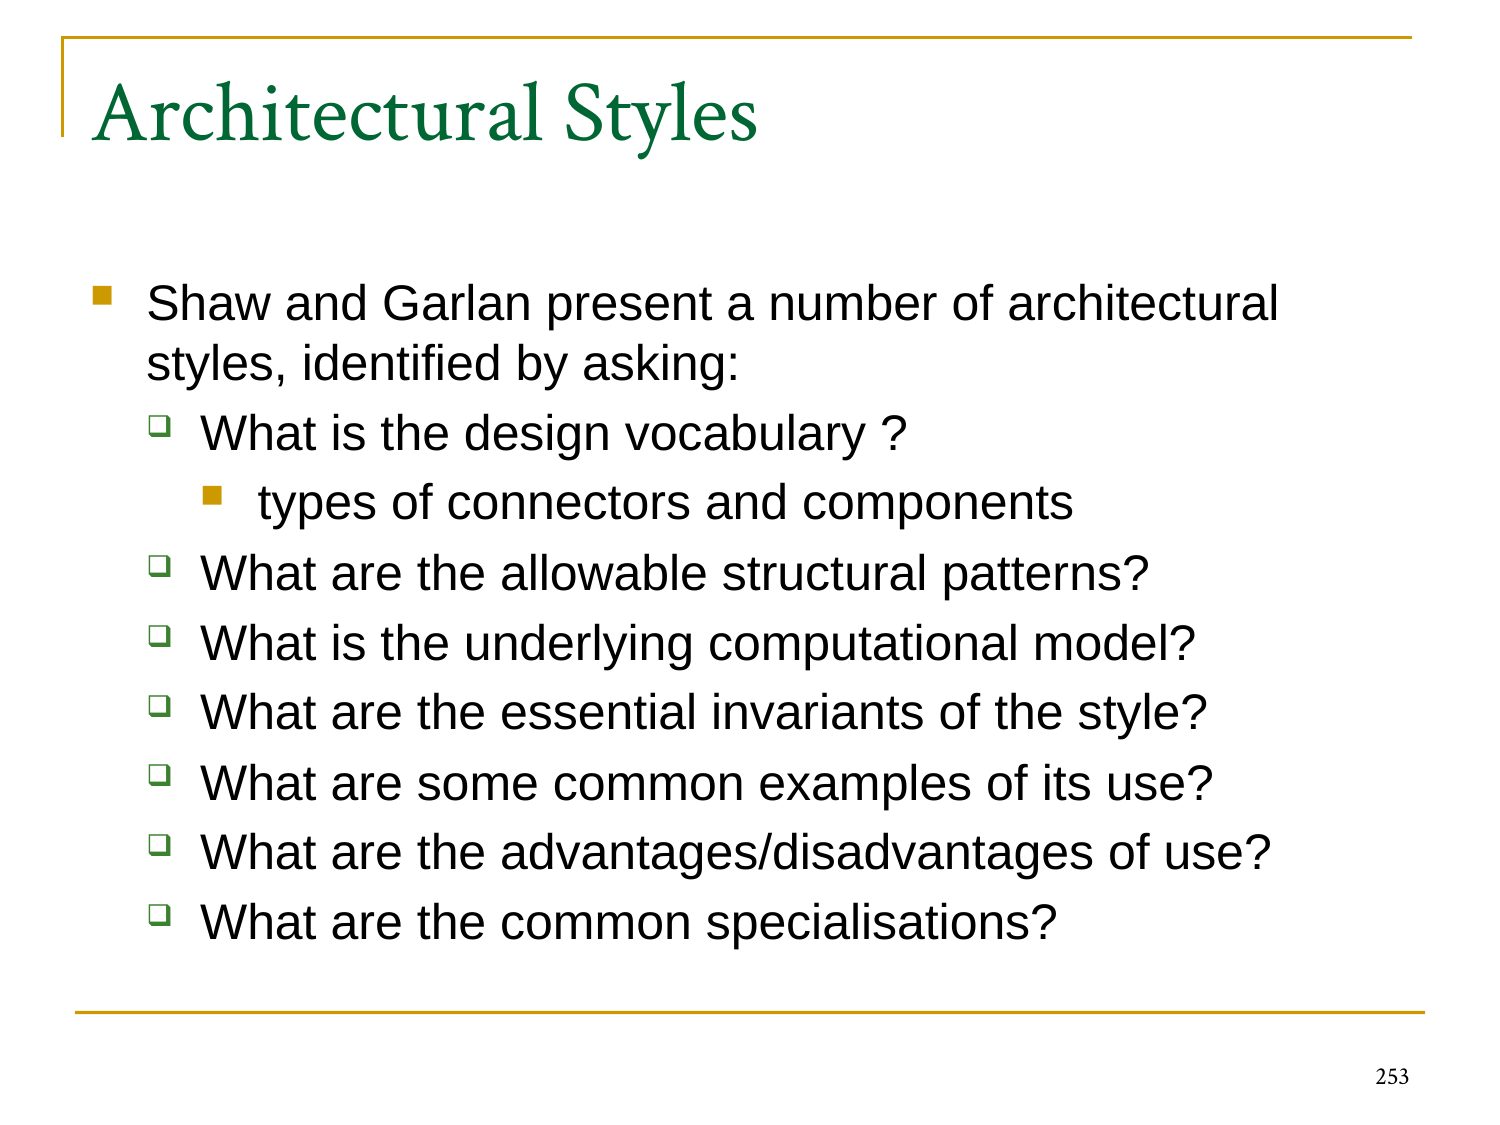

# Architectural Styles
Shaw and Garlan present a number of architectural styles, identified by asking:
What is the design vocabulary ?
types of connectors and components
What are the allowable structural patterns?
What is the underlying computational model?
What are the essential invariants of the style?
What are some common examples of its use?
What are the advantages/disadvantages of use?
What are the common specialisations?

253